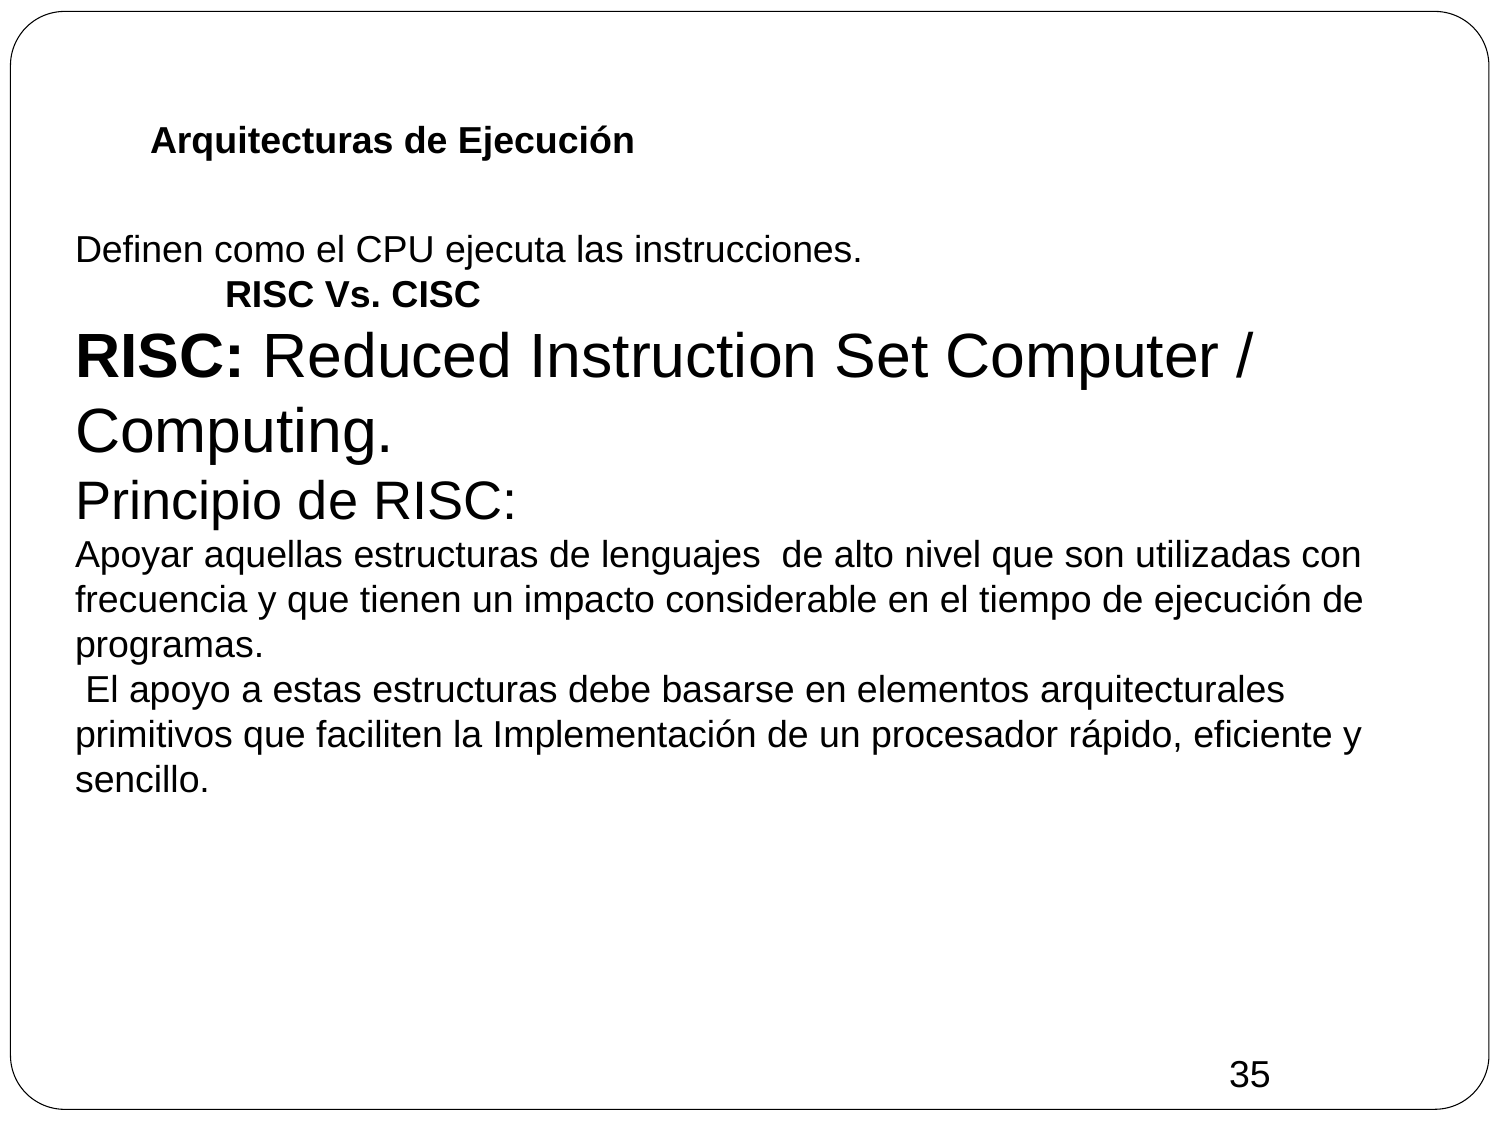

# Arquitecturas de Ejecución
Definen como el CPU ejecuta las instrucciones. 				RISC Vs. CISC
RISC: Reduced Instruction Set Computer / Computing.
Principio de RISC:
Apoyar aquellas estructuras de lenguajes  de alto nivel que son utilizadas con frecuencia y que tienen un impacto considerable en el tiempo de ejecución de programas.
 El apoyo a estas estructuras debe basarse en elementos arquitecturales primitivos que faciliten la Implementación de un procesador rápido, eficiente y sencillo.

35